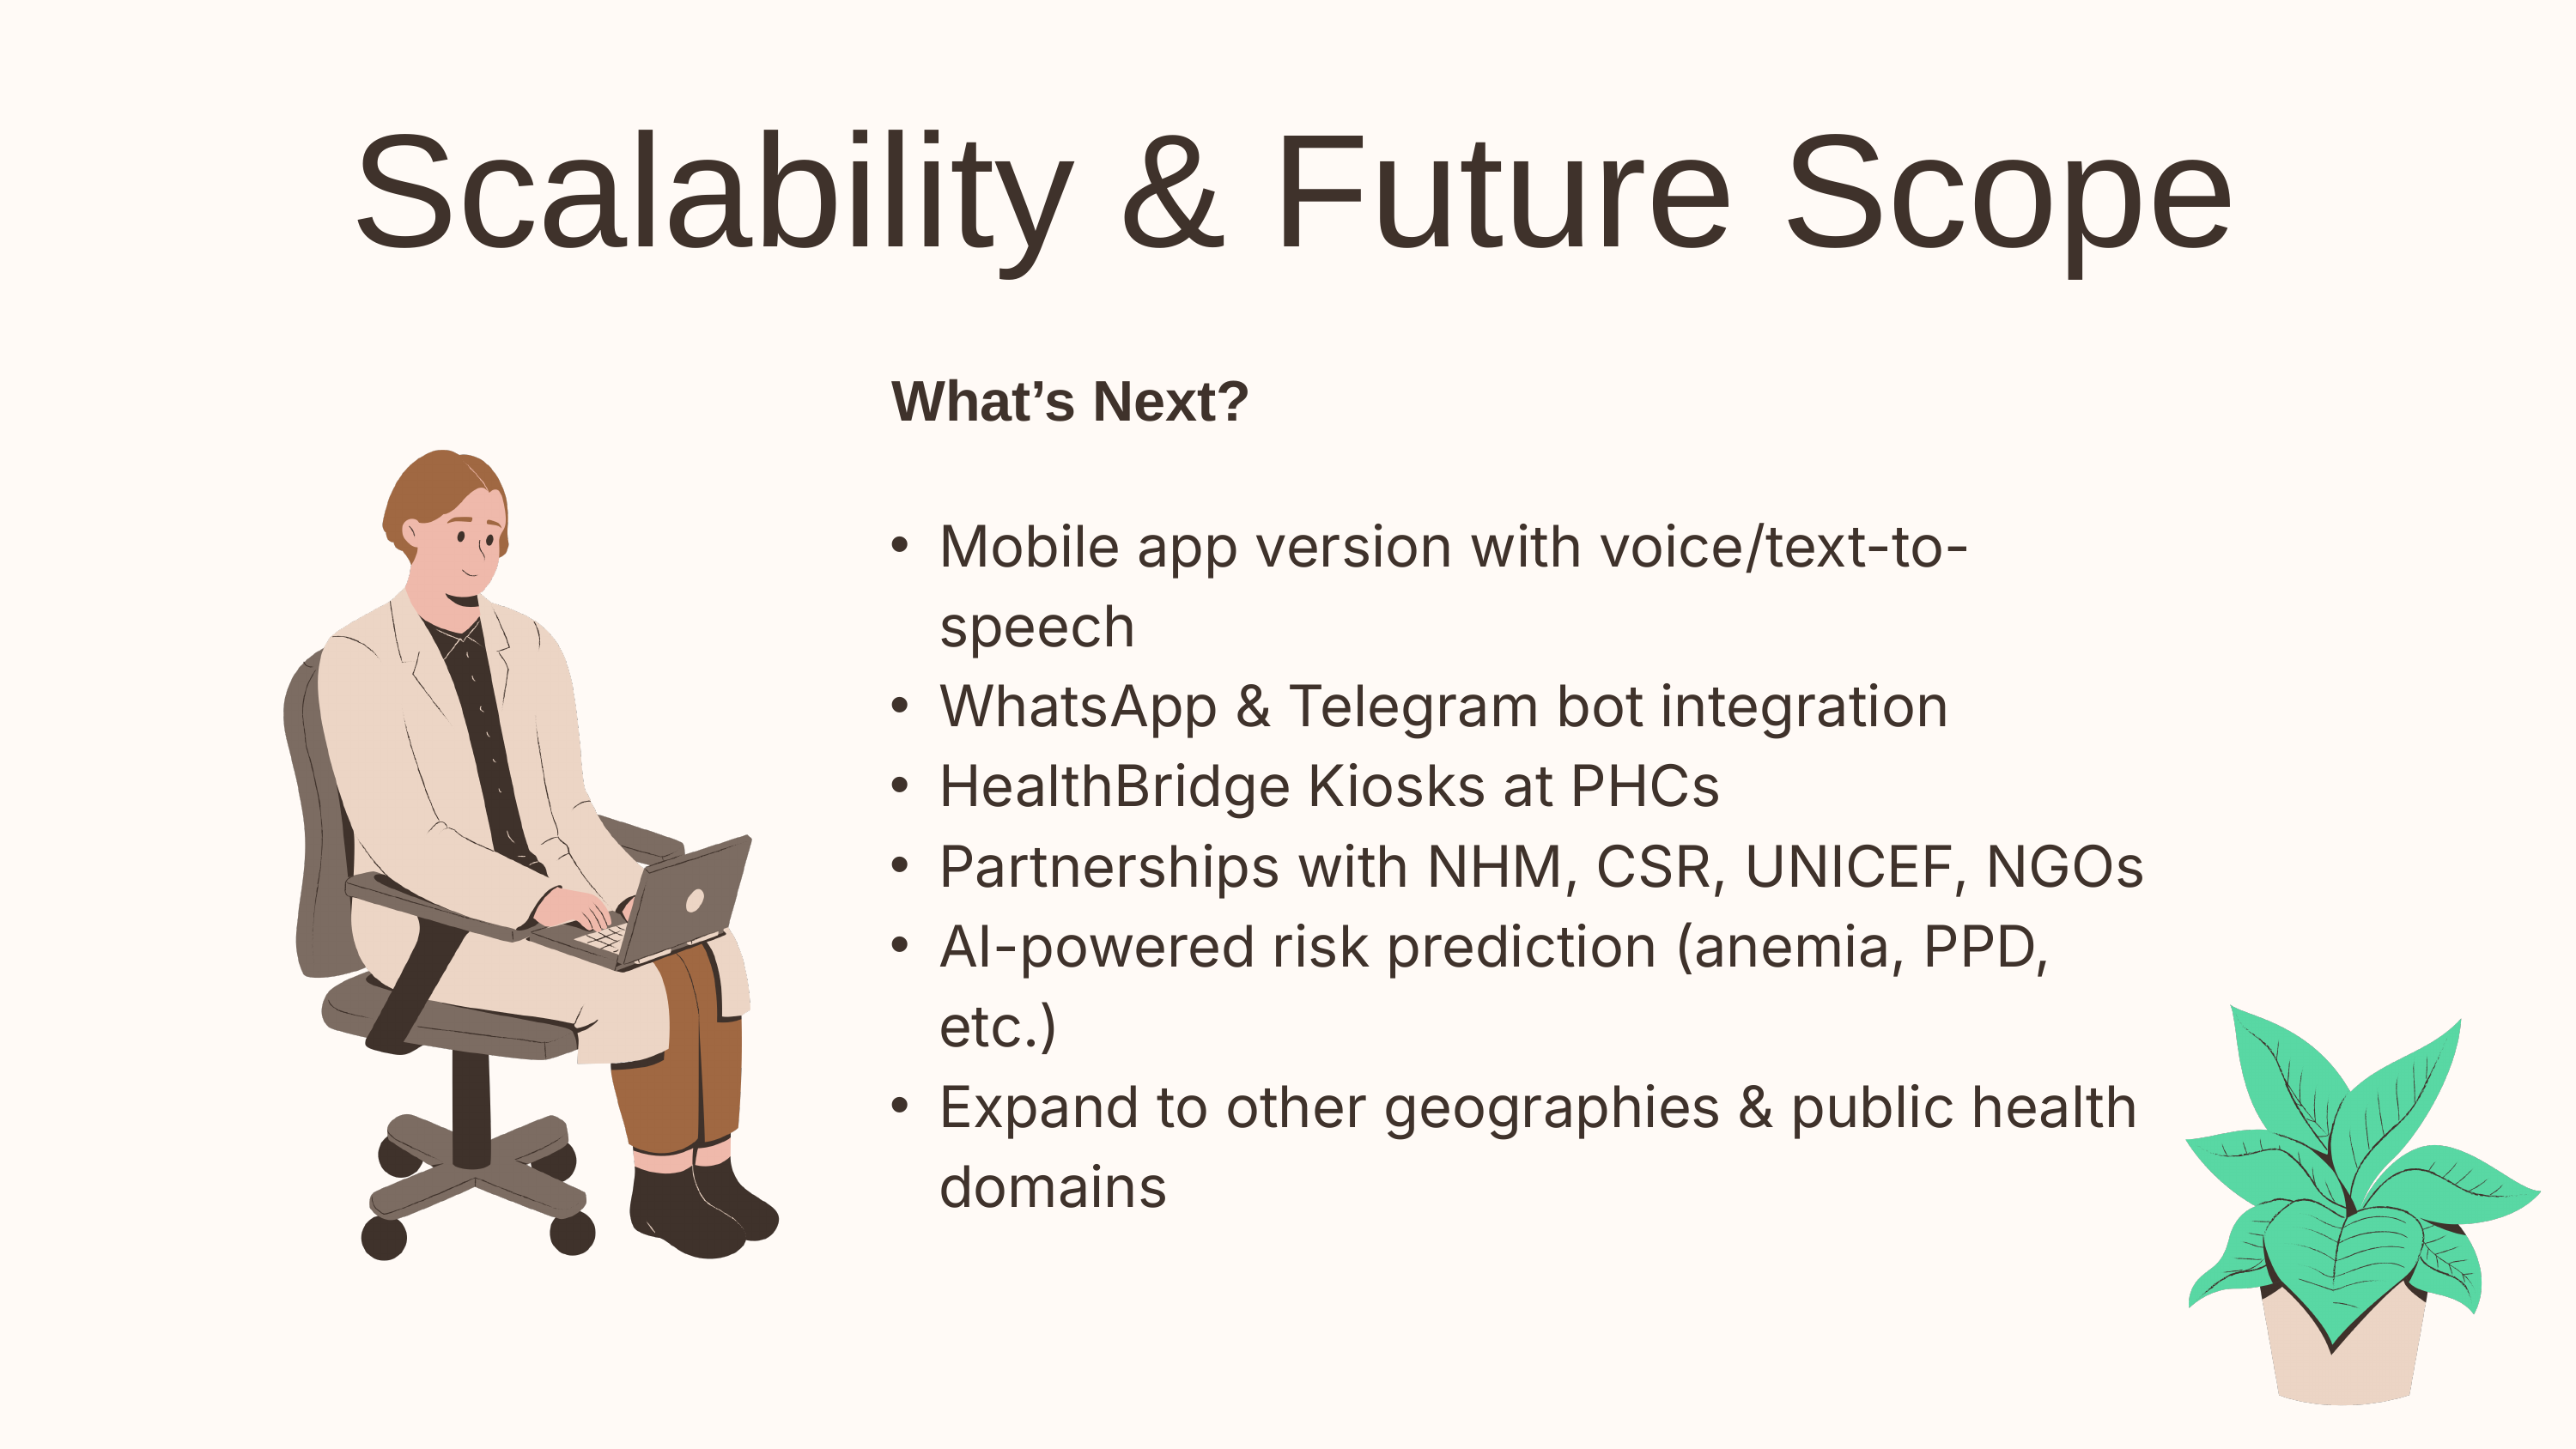

Scalability & Future Scope
What’s Next?

Mobile app version with voice/text-to-speech
WhatsApp & Telegram bot integration
HealthBridge Kiosks at PHCs
Partnerships with NHM, CSR, UNICEF, NGOs
AI-powered risk prediction (anemia, PPD, etc.)
Expand to other geographies & public health domains